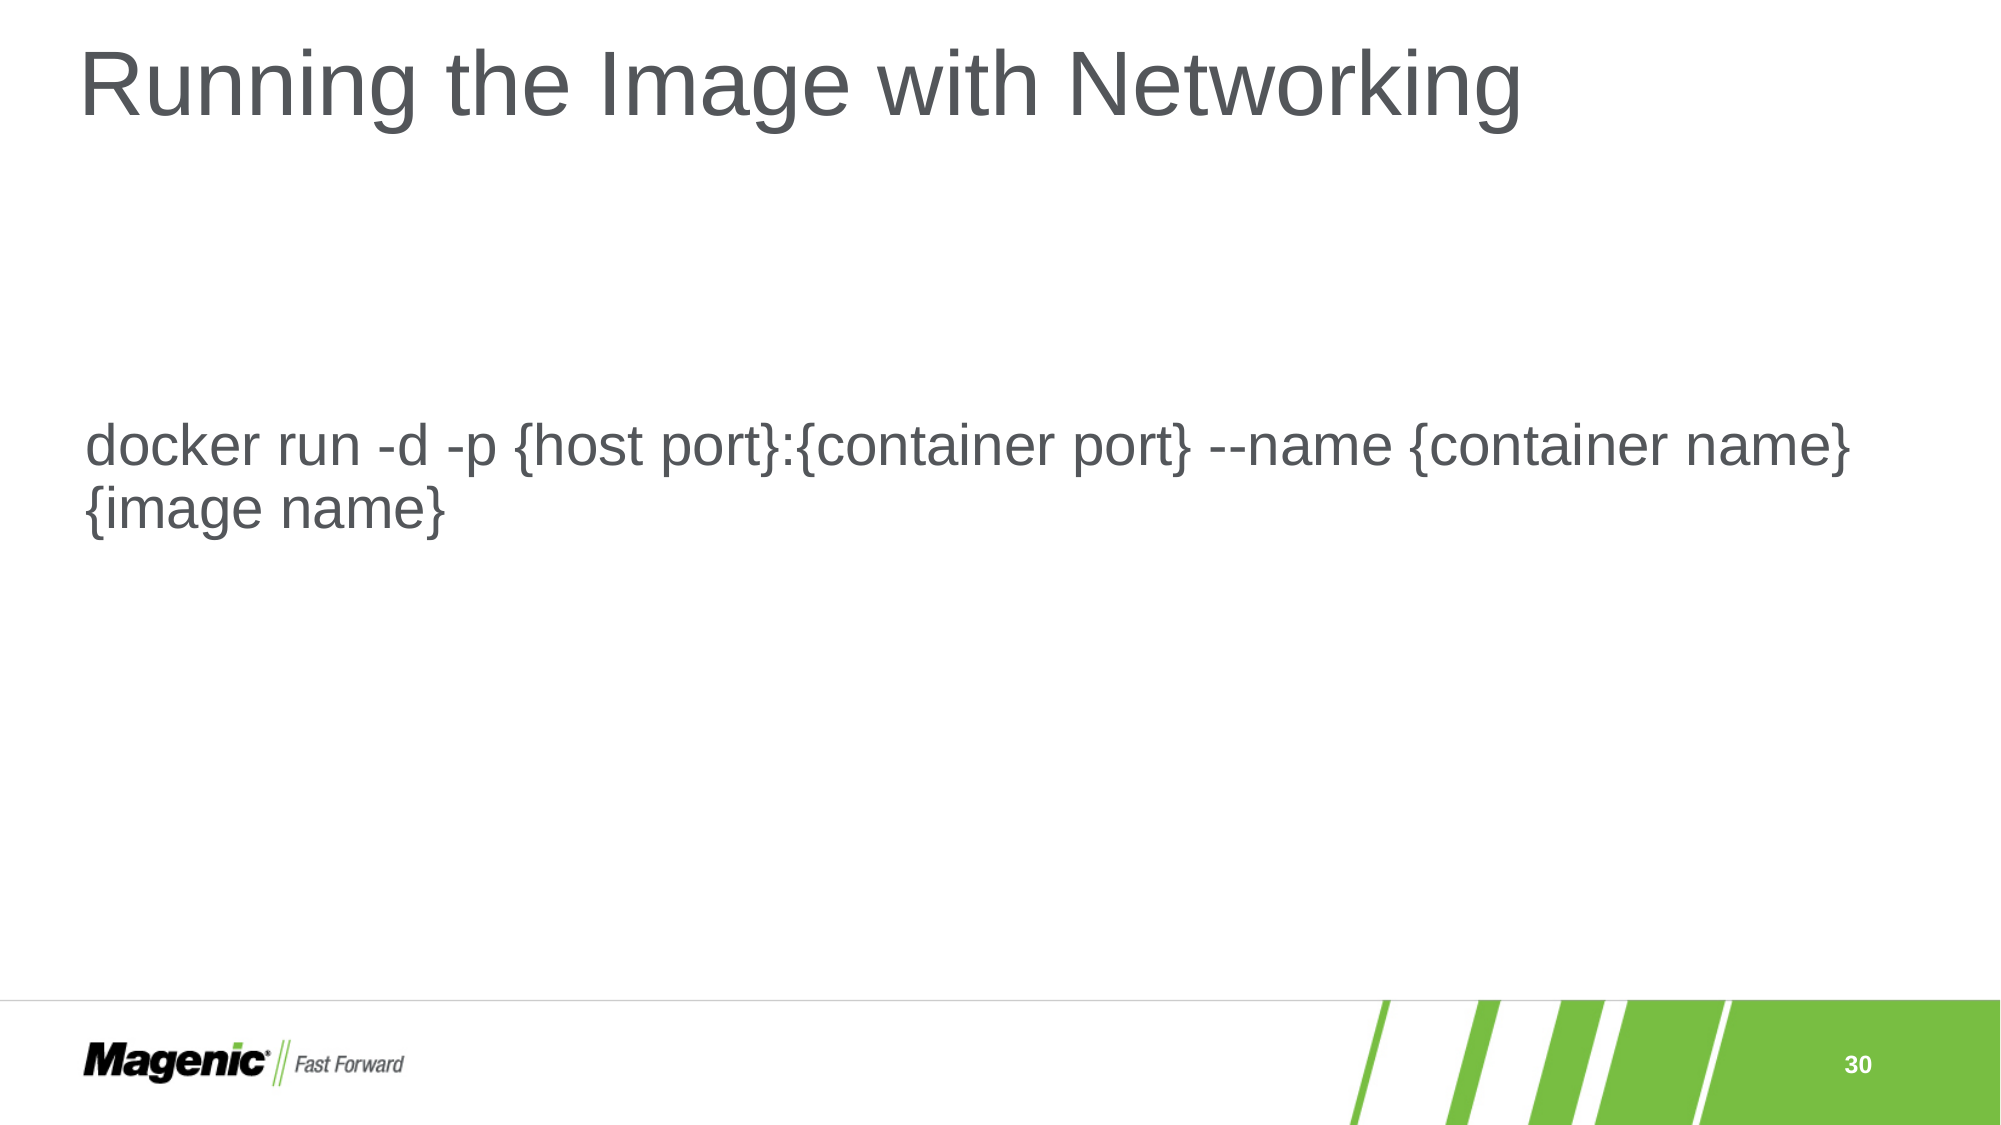

# Running the Image with Networking

docker run -d -p {host port}:{container port} --name {container name} {image name}